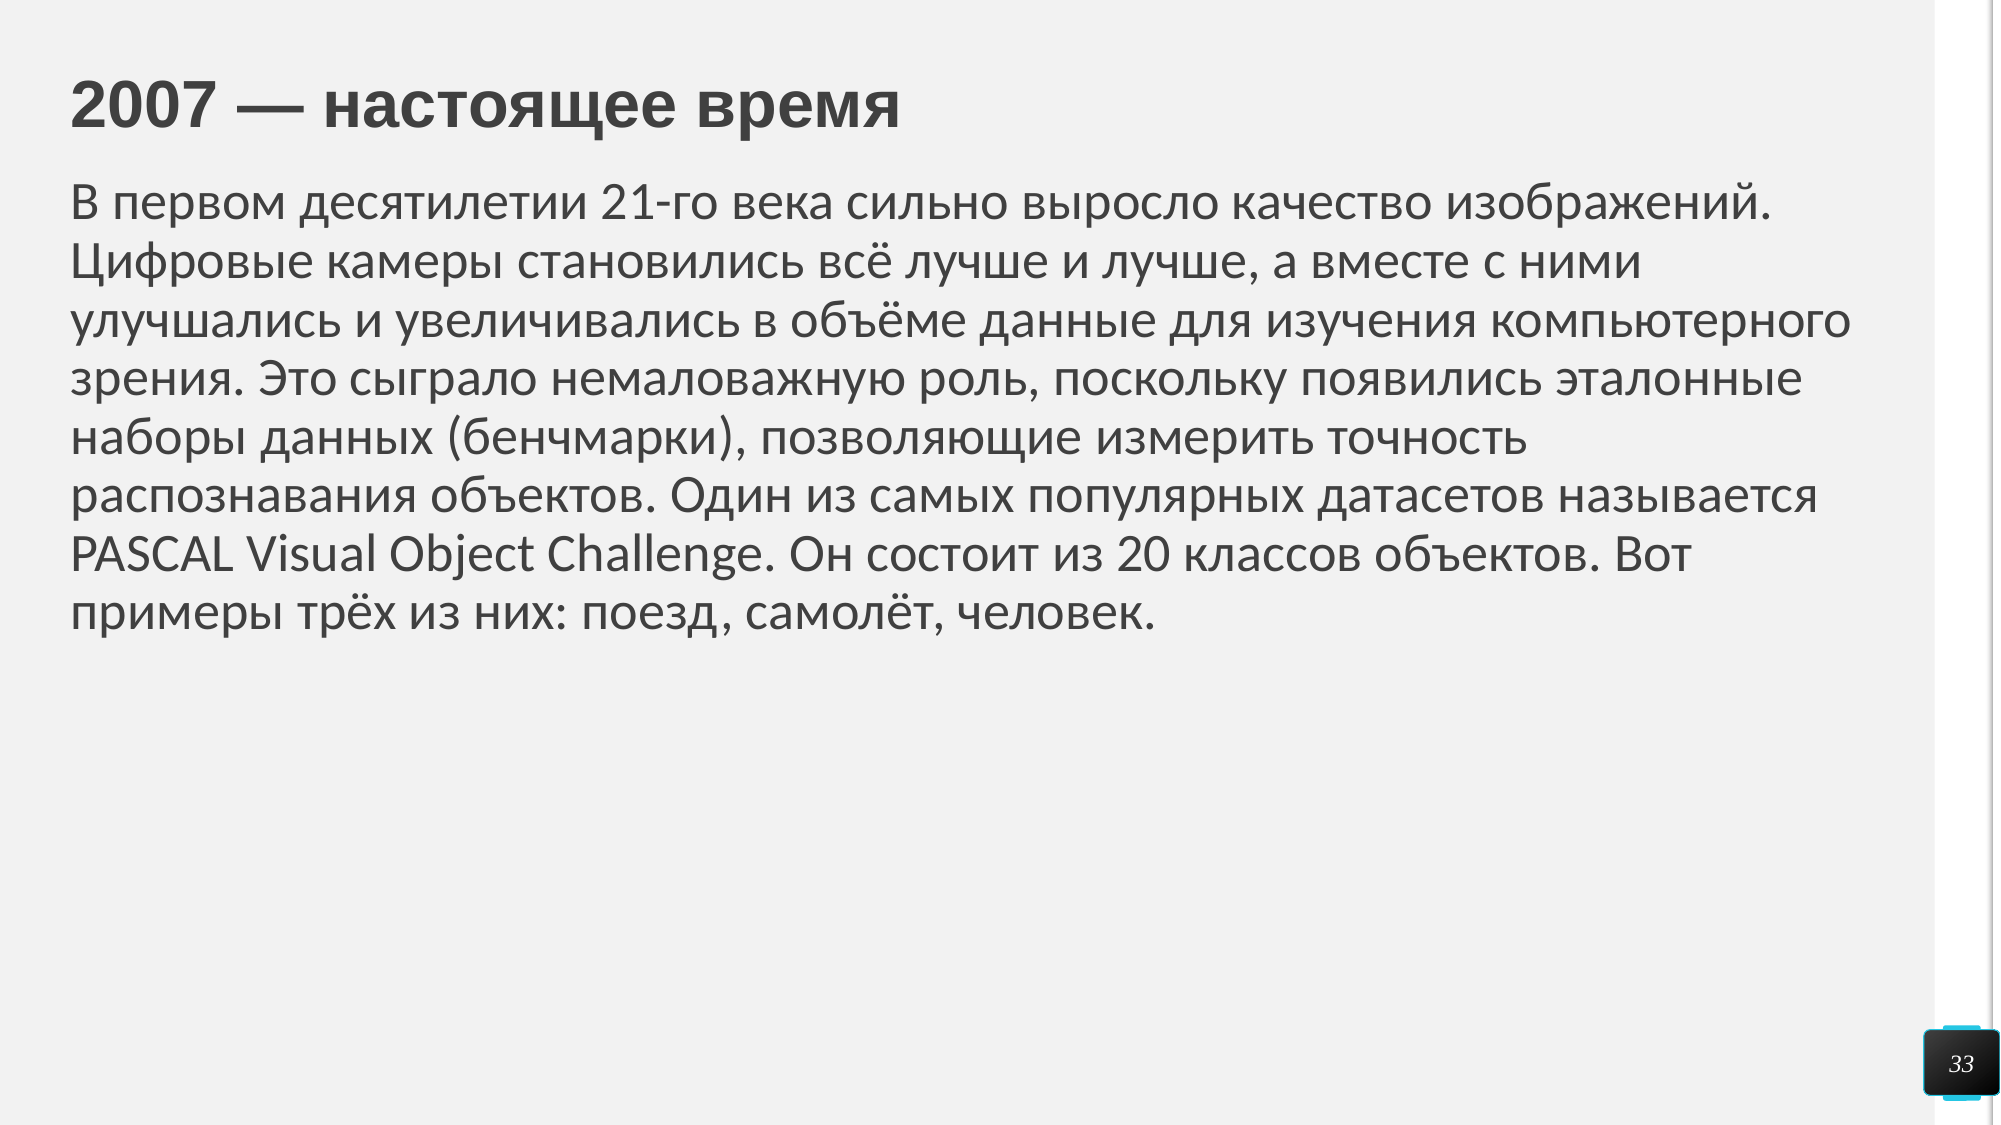

# 2007 — настоящее время
В первом десятилетии 21-го века сильно выросло качество изображений. Цифровые камеры становились всё лучше и лучше, а вместе с ними улучшались и увеличивались в объёме данные для изучения компьютерного зрения. Это сыграло немаловажную роль, поскольку появились эталонные наборы данных (бенчмарки), позволяющие измерить точность распознавания объектов. Один из самых популярных датасетов называется PASCAL Visual Object Challenge. Он состоит из 20 классов объектов. Вот примеры трёх из них: поезд, самолёт, человек.
33